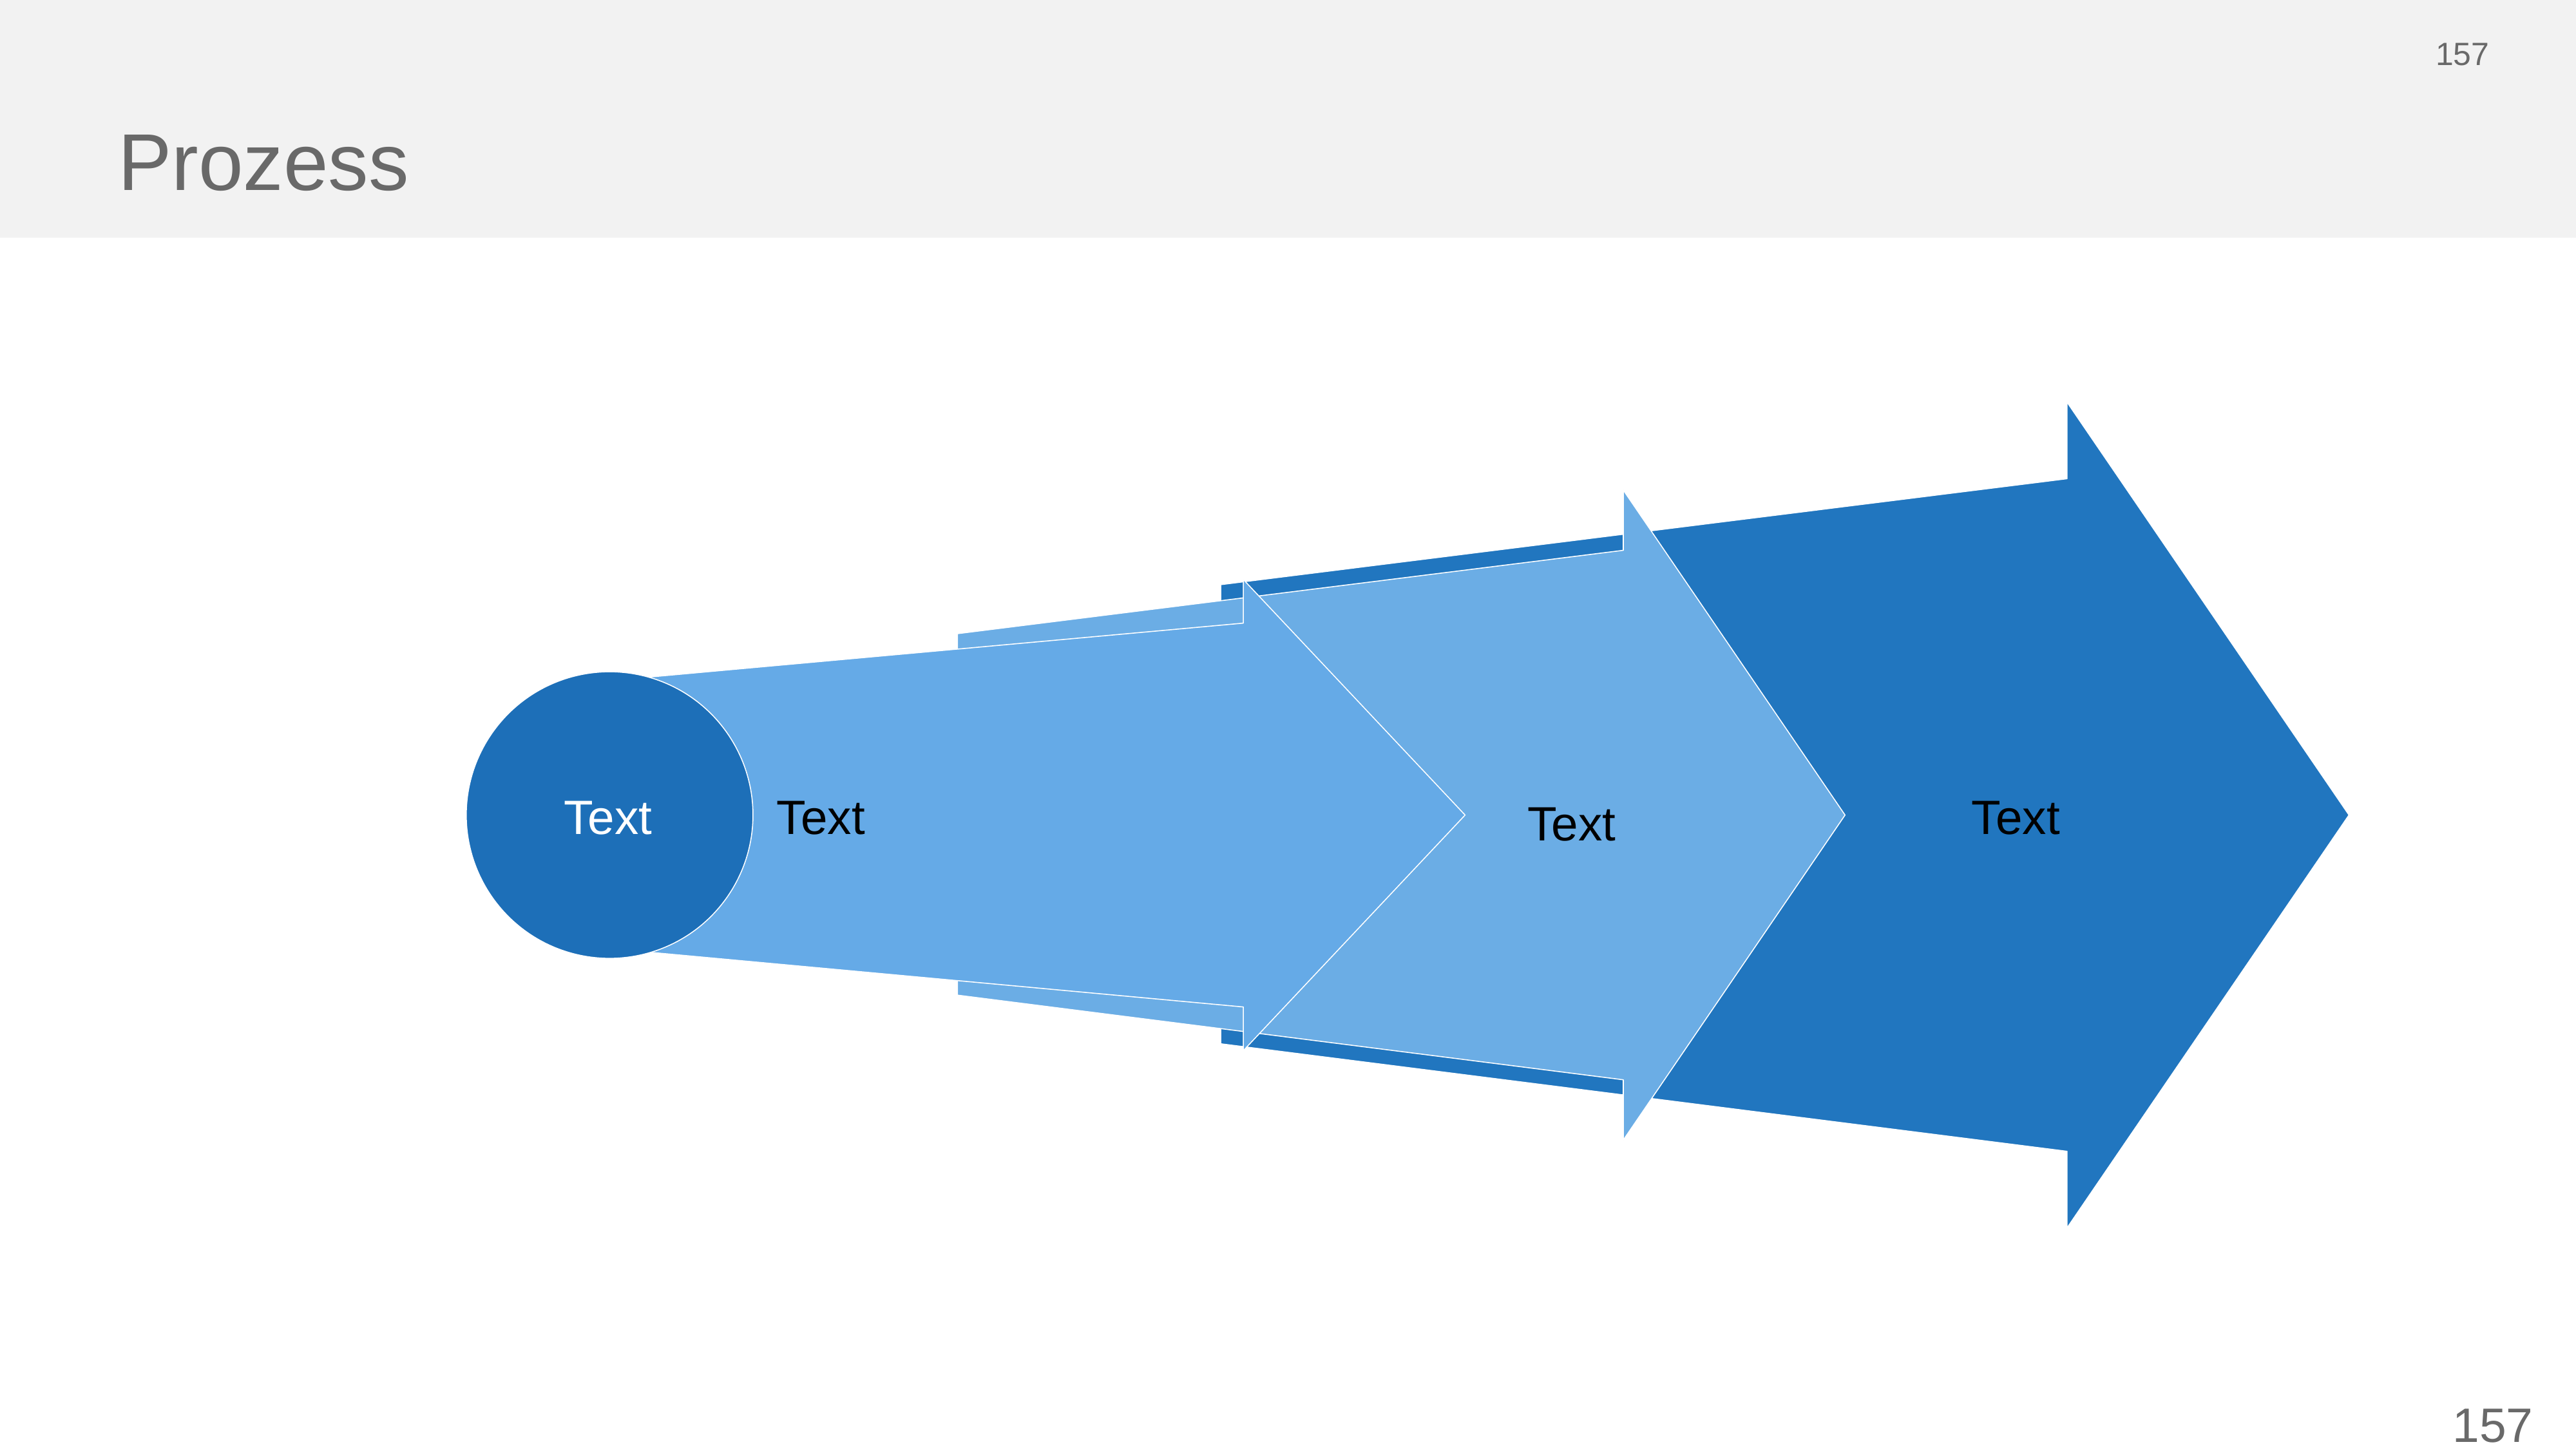

# Prozess

Text
Text
Text
Text
157